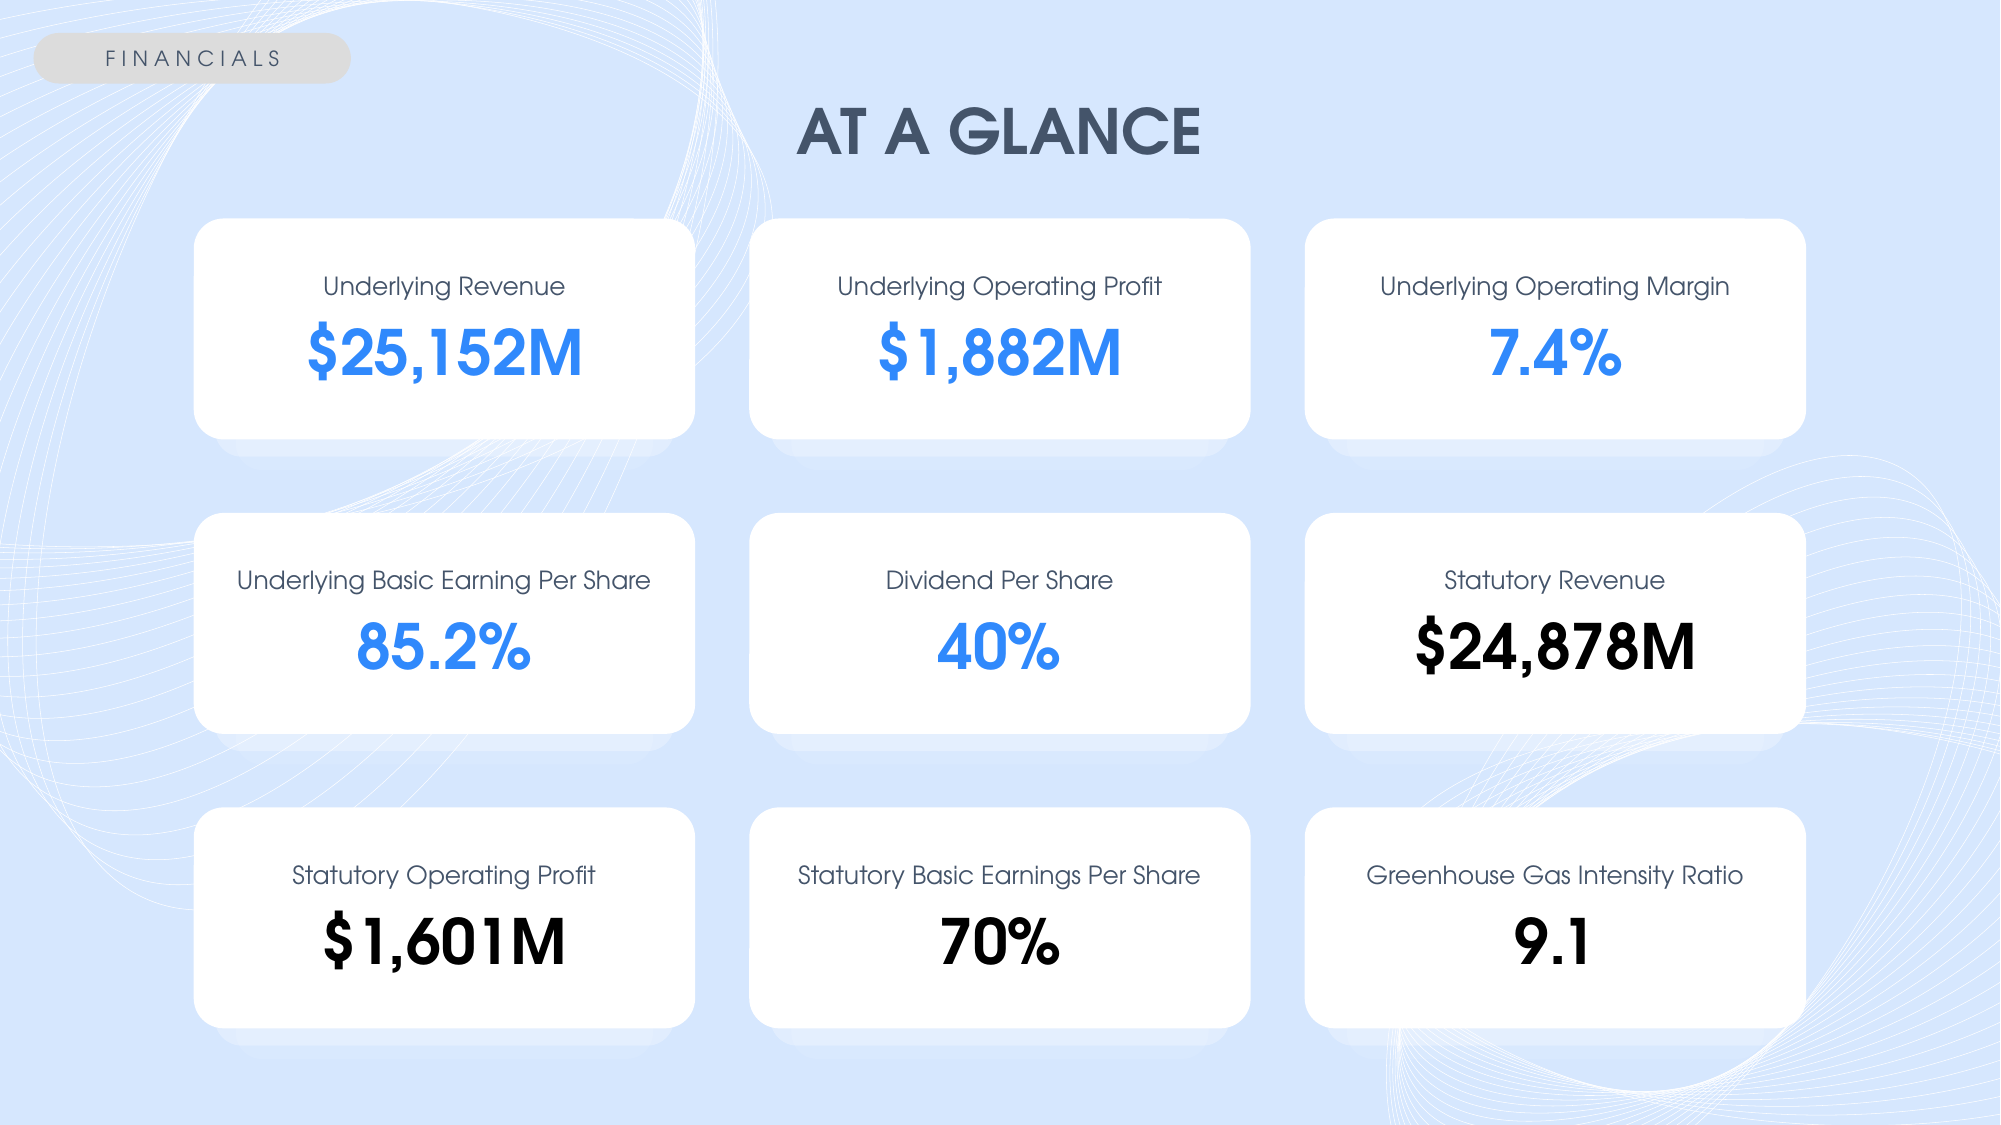

FINANCIALS
AT A GLANCE
Underlying Revenue
$25,152M

Underlying Operating Profit
$1,882M

Underlying Operating Margin
7.4%

Underlying Basic Earning Per Share
85.2%

Dividend Per Share
40%

Statutory Revenue
$24,878M

Statutory Operating Profit
$1,601M

Statutory Basic Earnings Per Share
70%

Greenhouse Gas Intensity Ratio
9.1